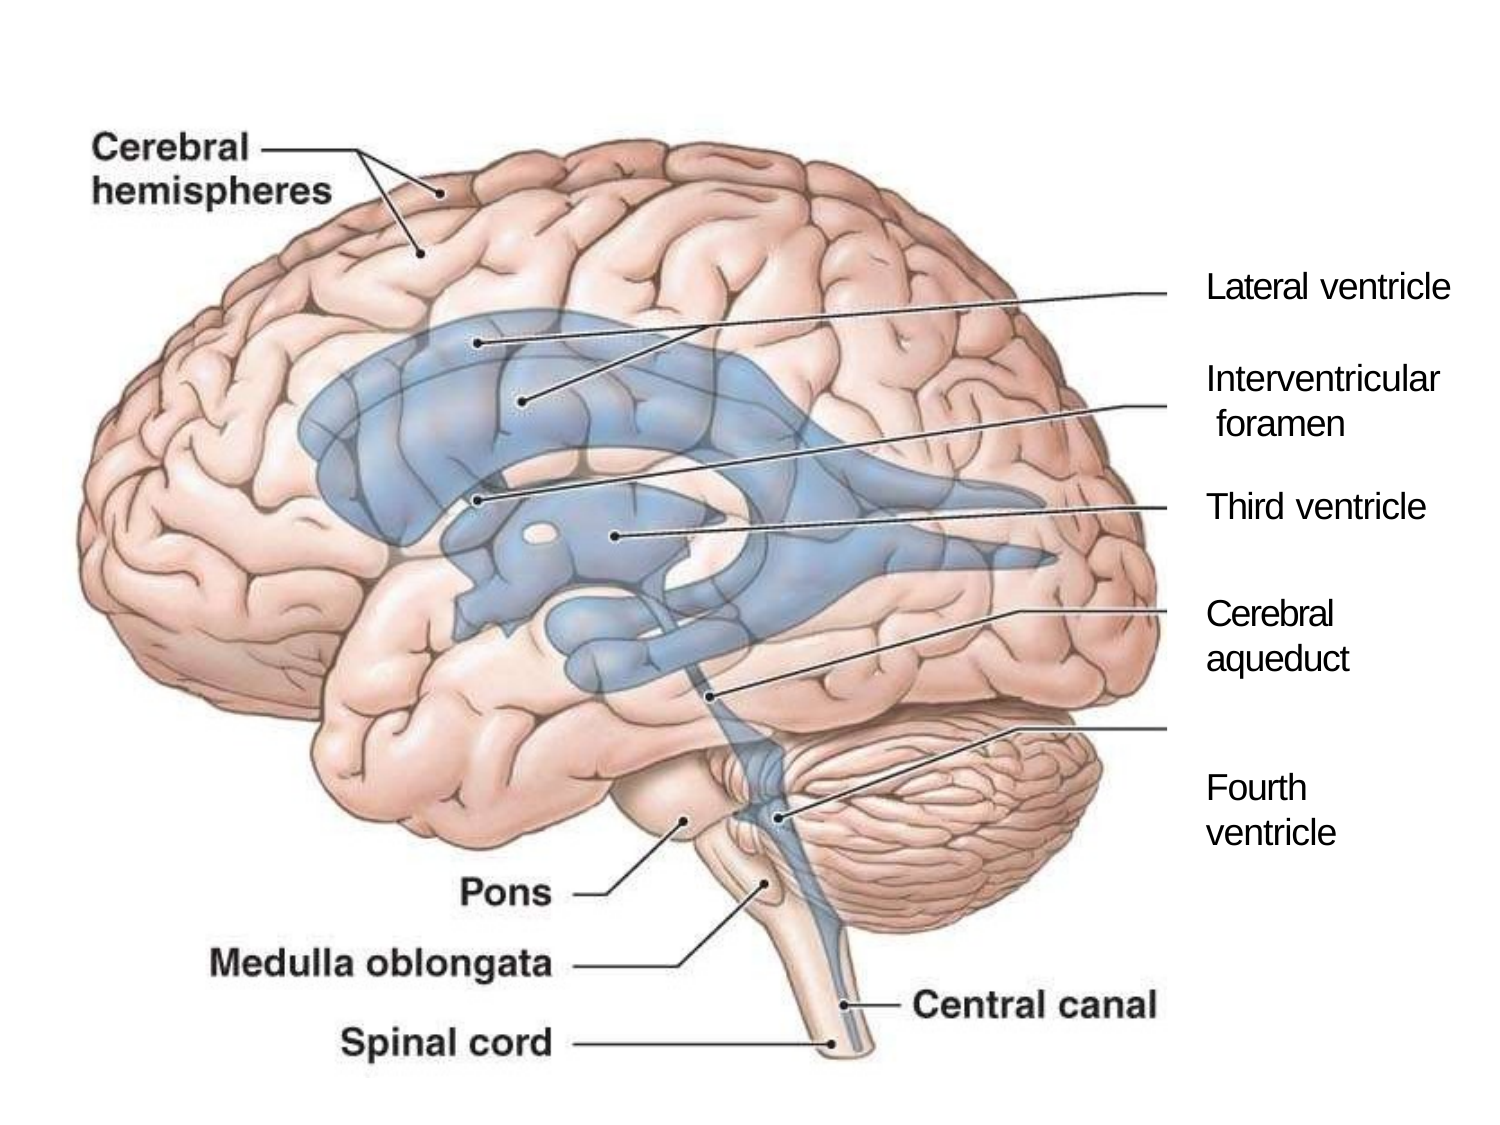

Lateral ventricle

Interventricular  foramen

Third ventricle

Cerebral aqueduct

Fourth ventricle